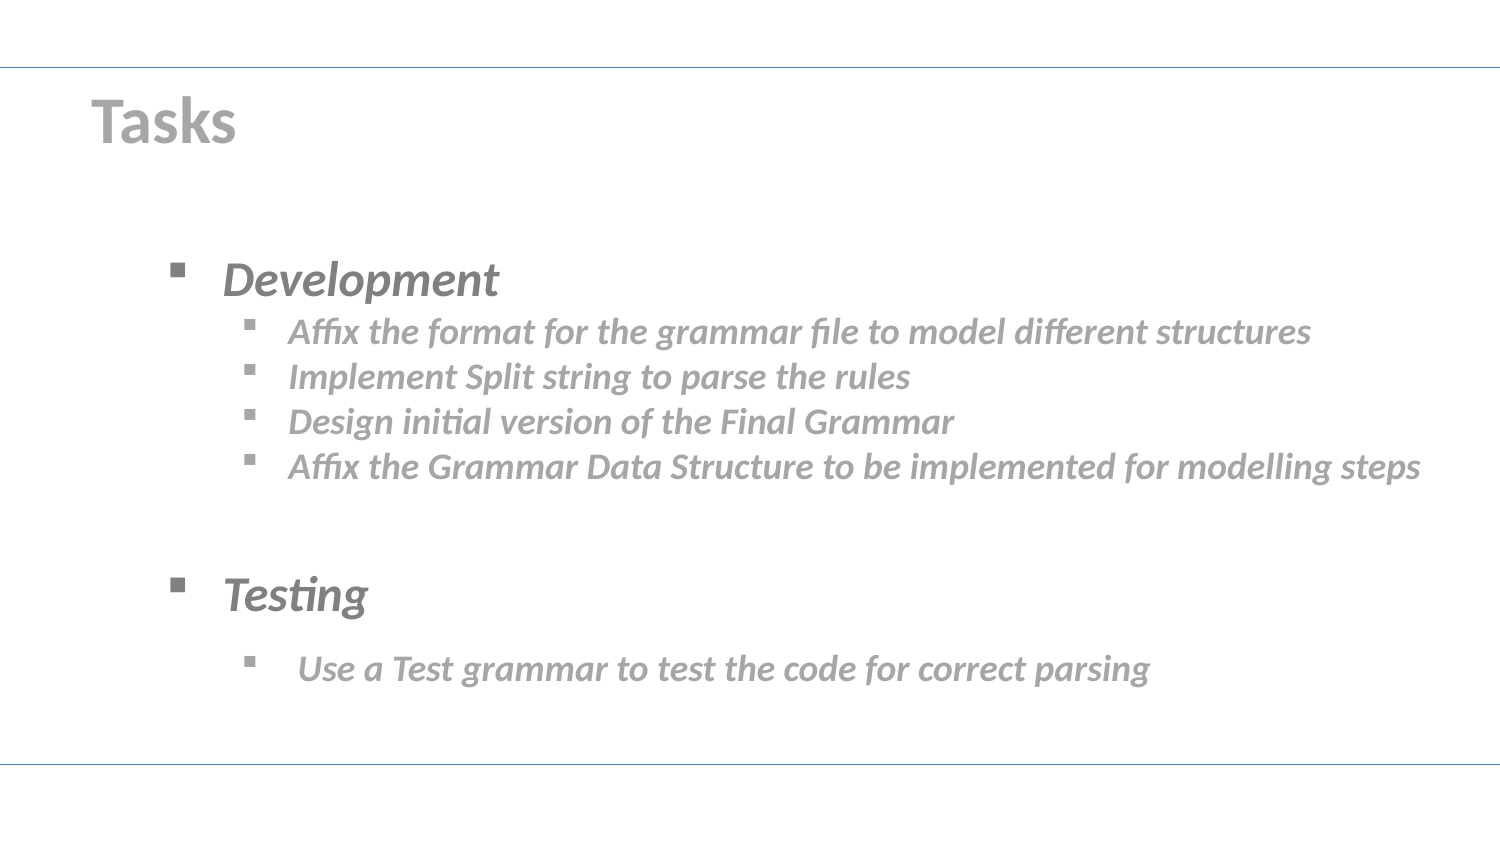

Tasks

Development
Affix the format for the grammar file to model different structures
Implement Split string to parse the rules
Design initial version of the Final Grammar
Affix the Grammar Data Structure to be implemented for modelling steps

Testing
Use a Test grammar to test the code for correct parsing